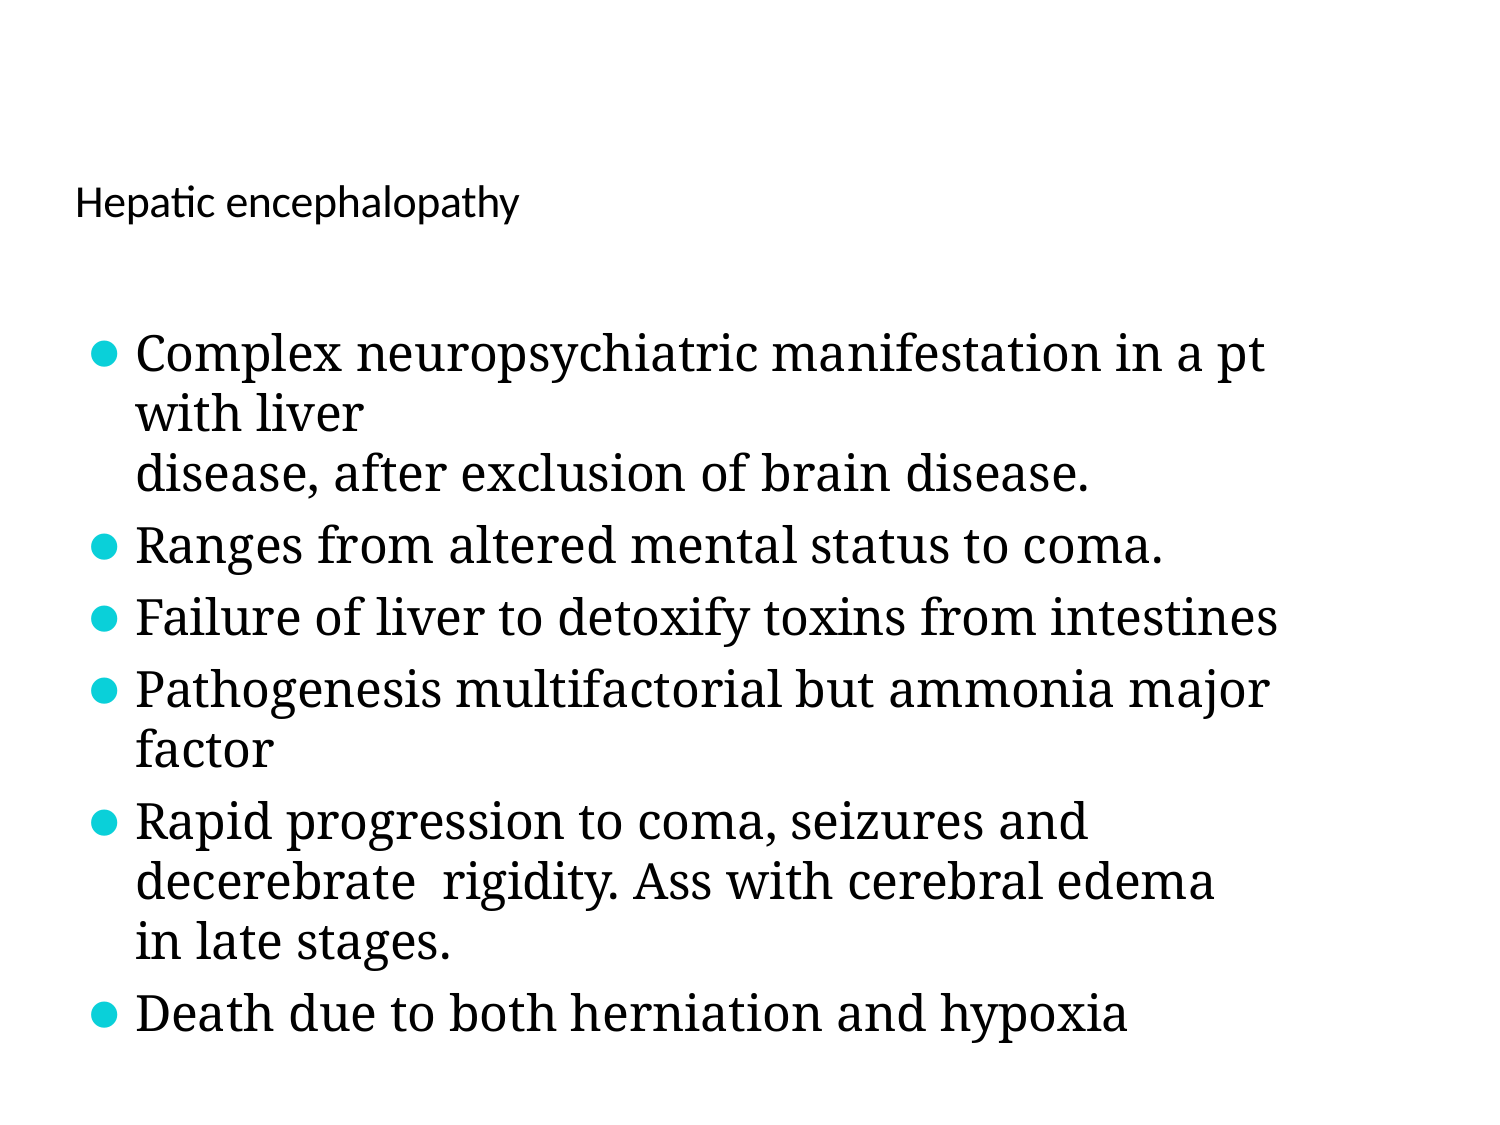

# Hepatic encephalopathy
Complex neuropsychiatric manifestation in a pt with liver
disease, after exclusion of brain disease.
Ranges from altered mental status to coma.
Failure of liver to detoxify toxins from intestines
Pathogenesis multifactorial but ammonia major factor
Rapid progression to coma, seizures and decerebrate  rigidity. Ass with cerebral edema in late stages.
Death due to both herniation and hypoxia